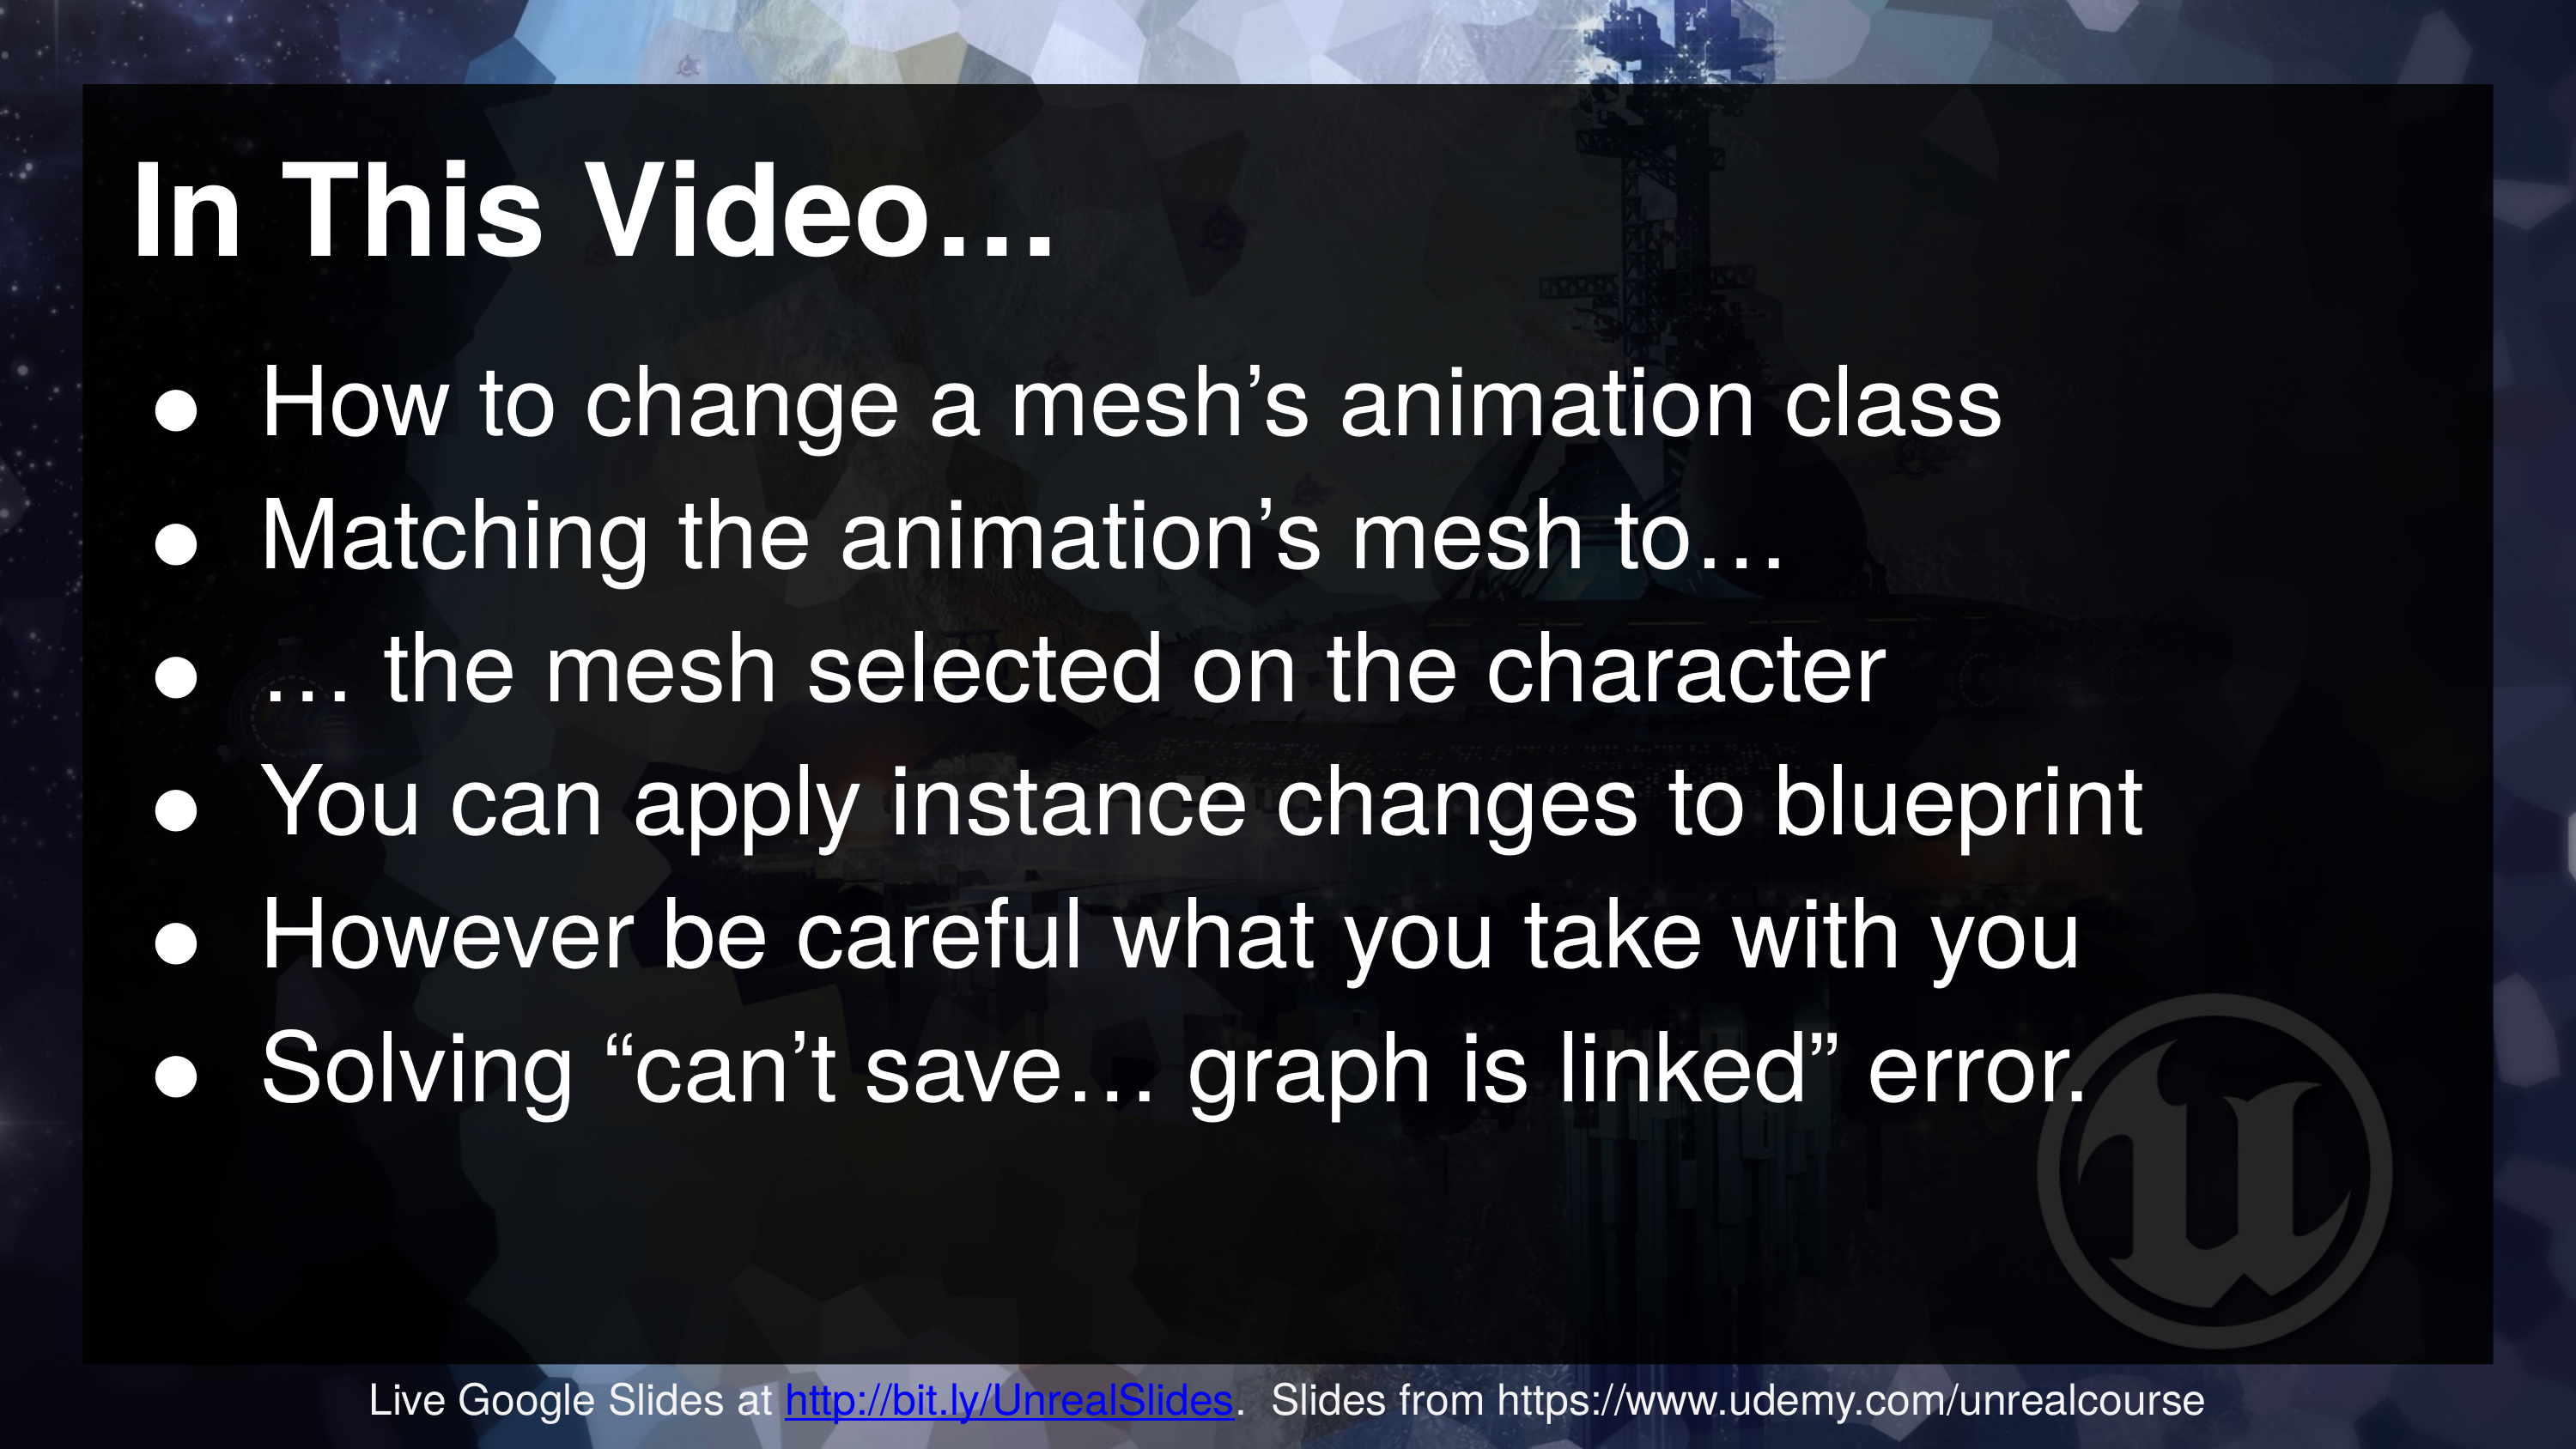

# In This Video…
How to change a mesh’s animation class
Matching the animation’s mesh to…
… the mesh selected on the character
You can apply instance changes to blueprint
However be careful what you take with you
Solving “can’t save… graph is linked” error.